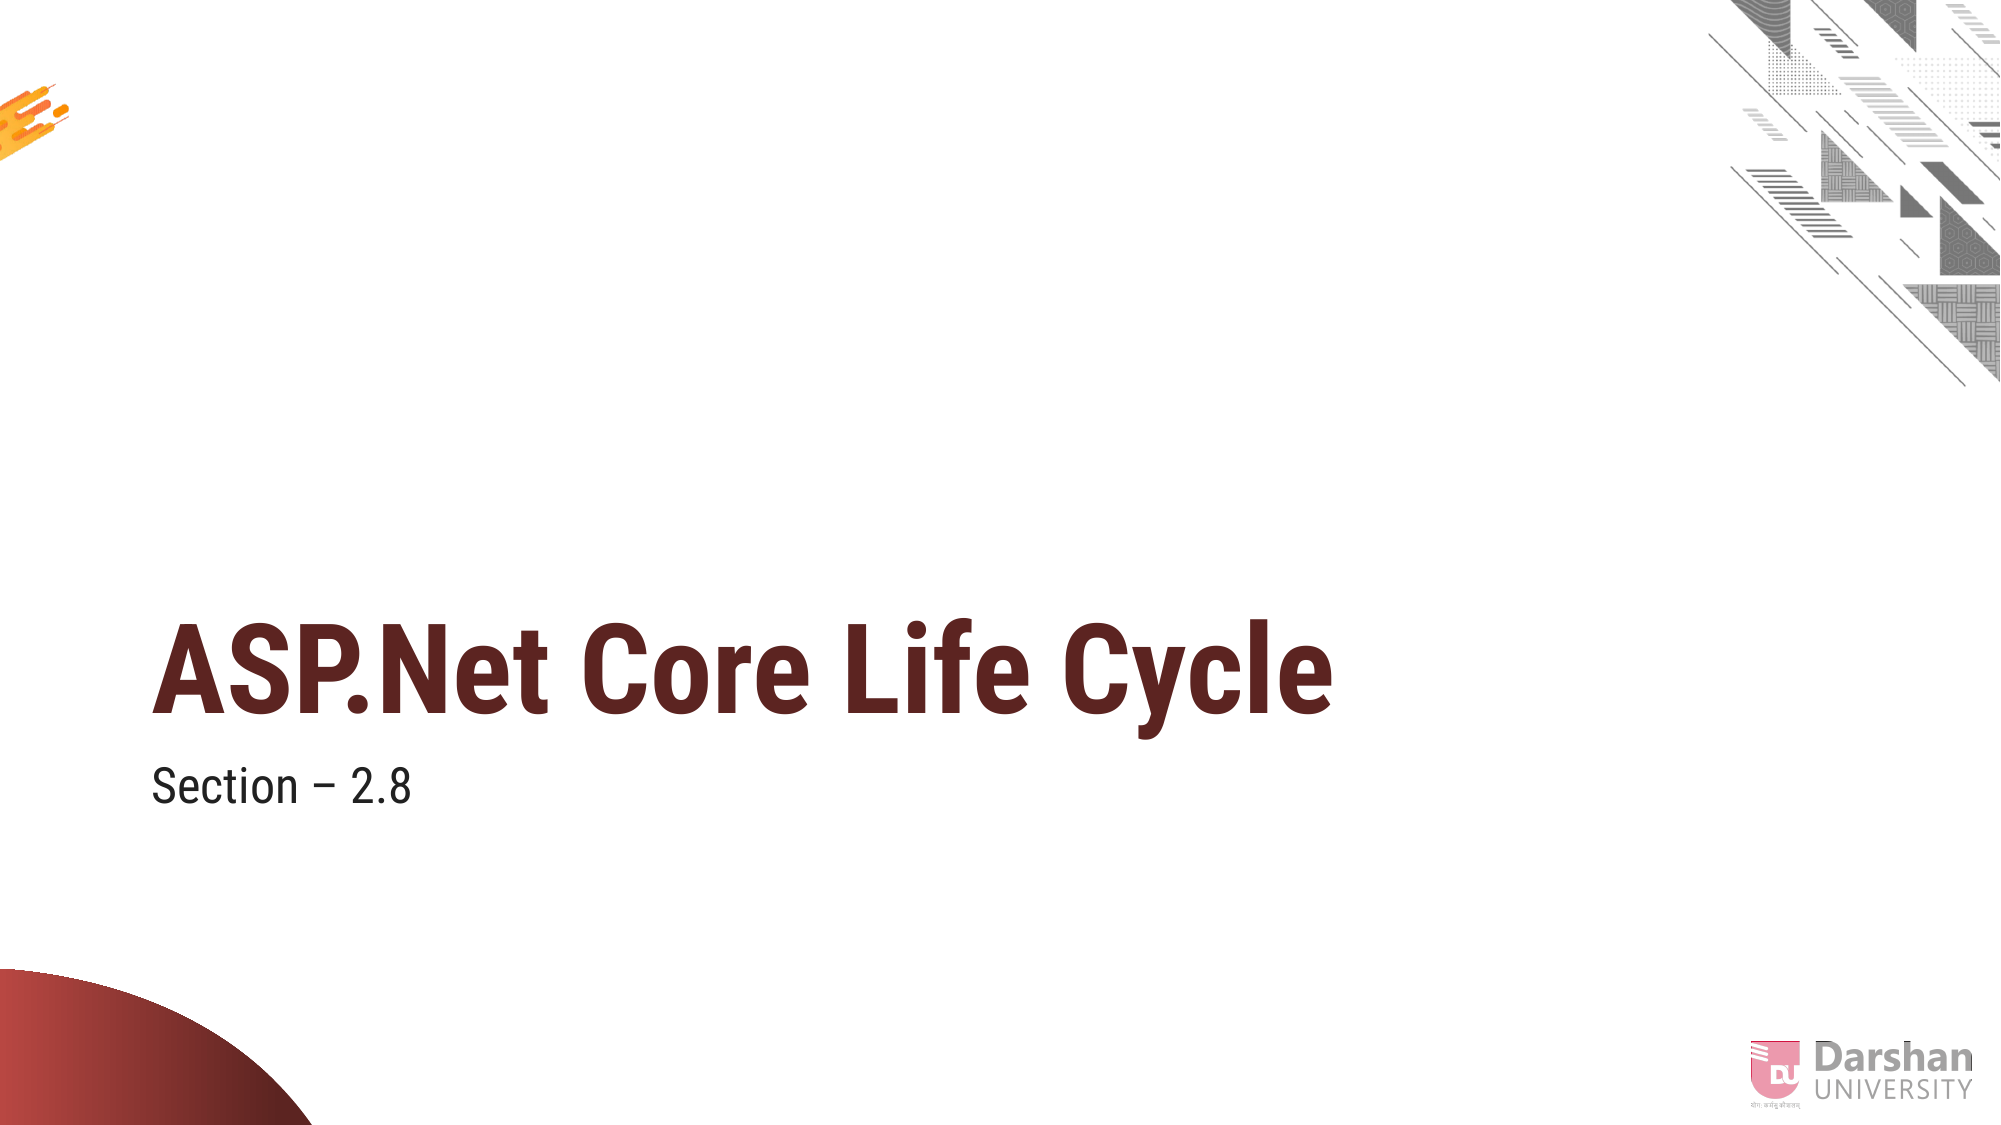

# ASP.Net Core Life Cycle
Section – 2.8